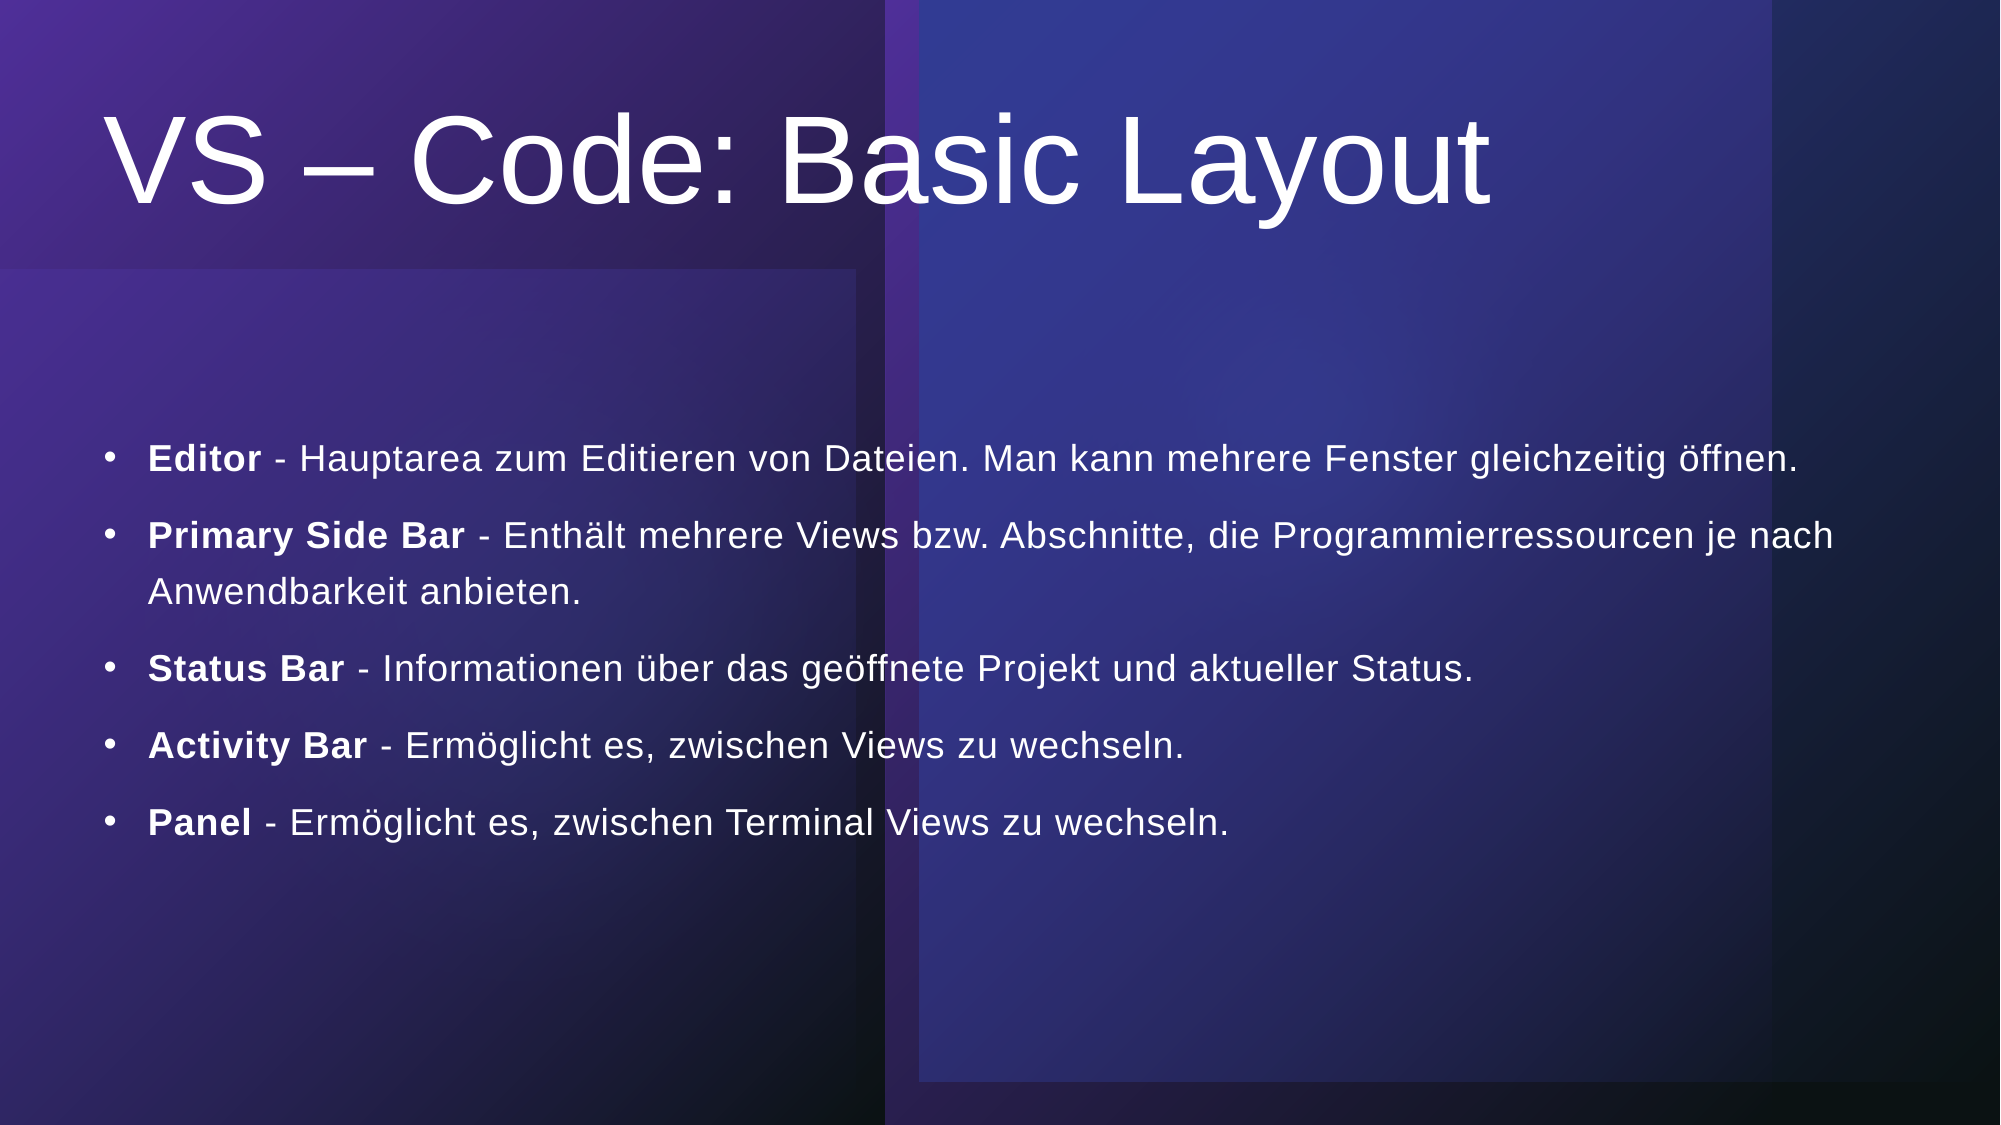

# VS – Code: Basic Layout
Editor - Hauptarea zum Editieren von Dateien. Man kann mehrere Fenster gleichzeitig öffnen.
Primary Side Bar - Enthält mehrere Views bzw. Abschnitte, die Programmierressourcen je nach Anwendbarkeit anbieten.
Status Bar - Informationen über das geöffnete Projekt und aktueller Status.
Activity Bar - Ermöglicht es, zwischen Views zu wechseln.
Panel - Ermöglicht es, zwischen Terminal Views zu wechseln.